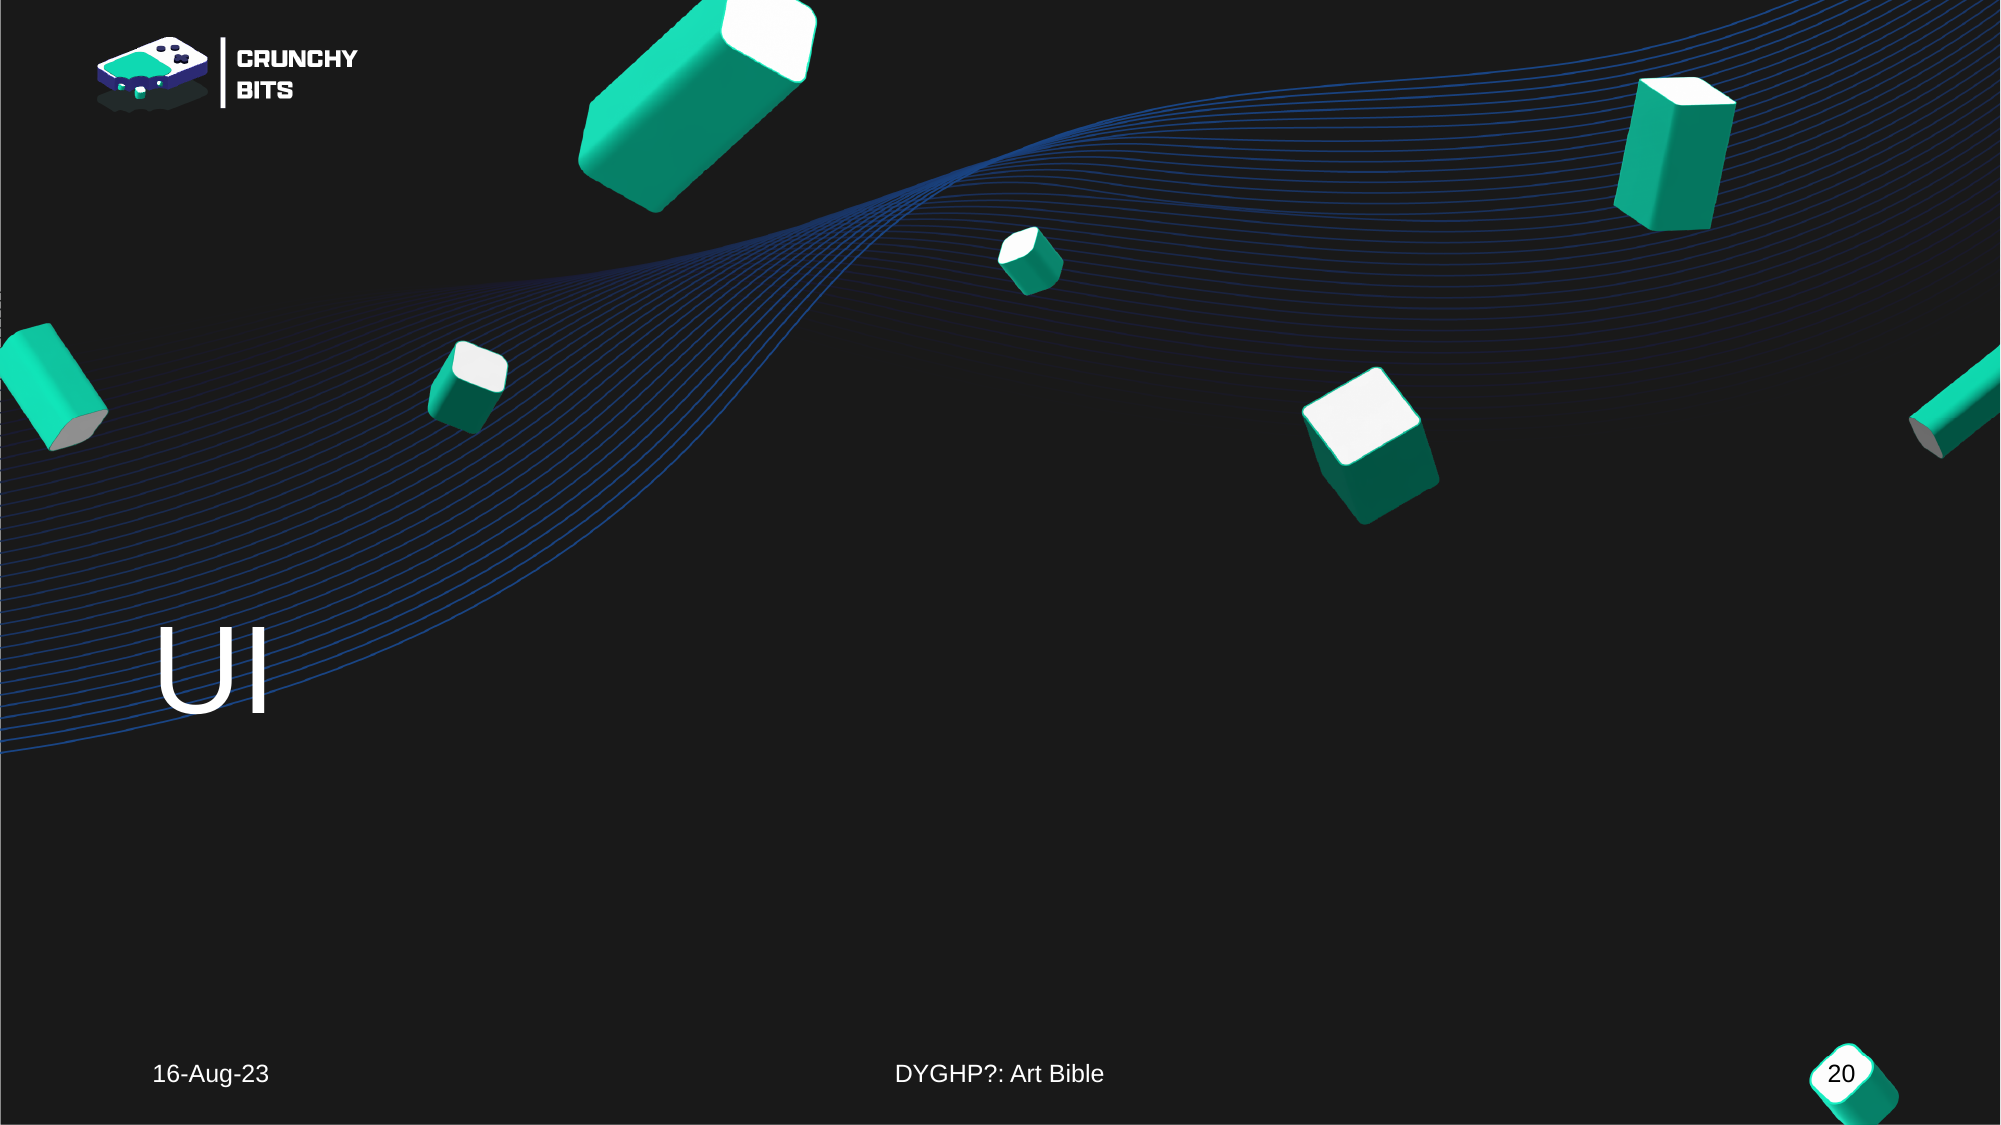

# UI

16-Aug-23
DYGHP?: Art Bible
20